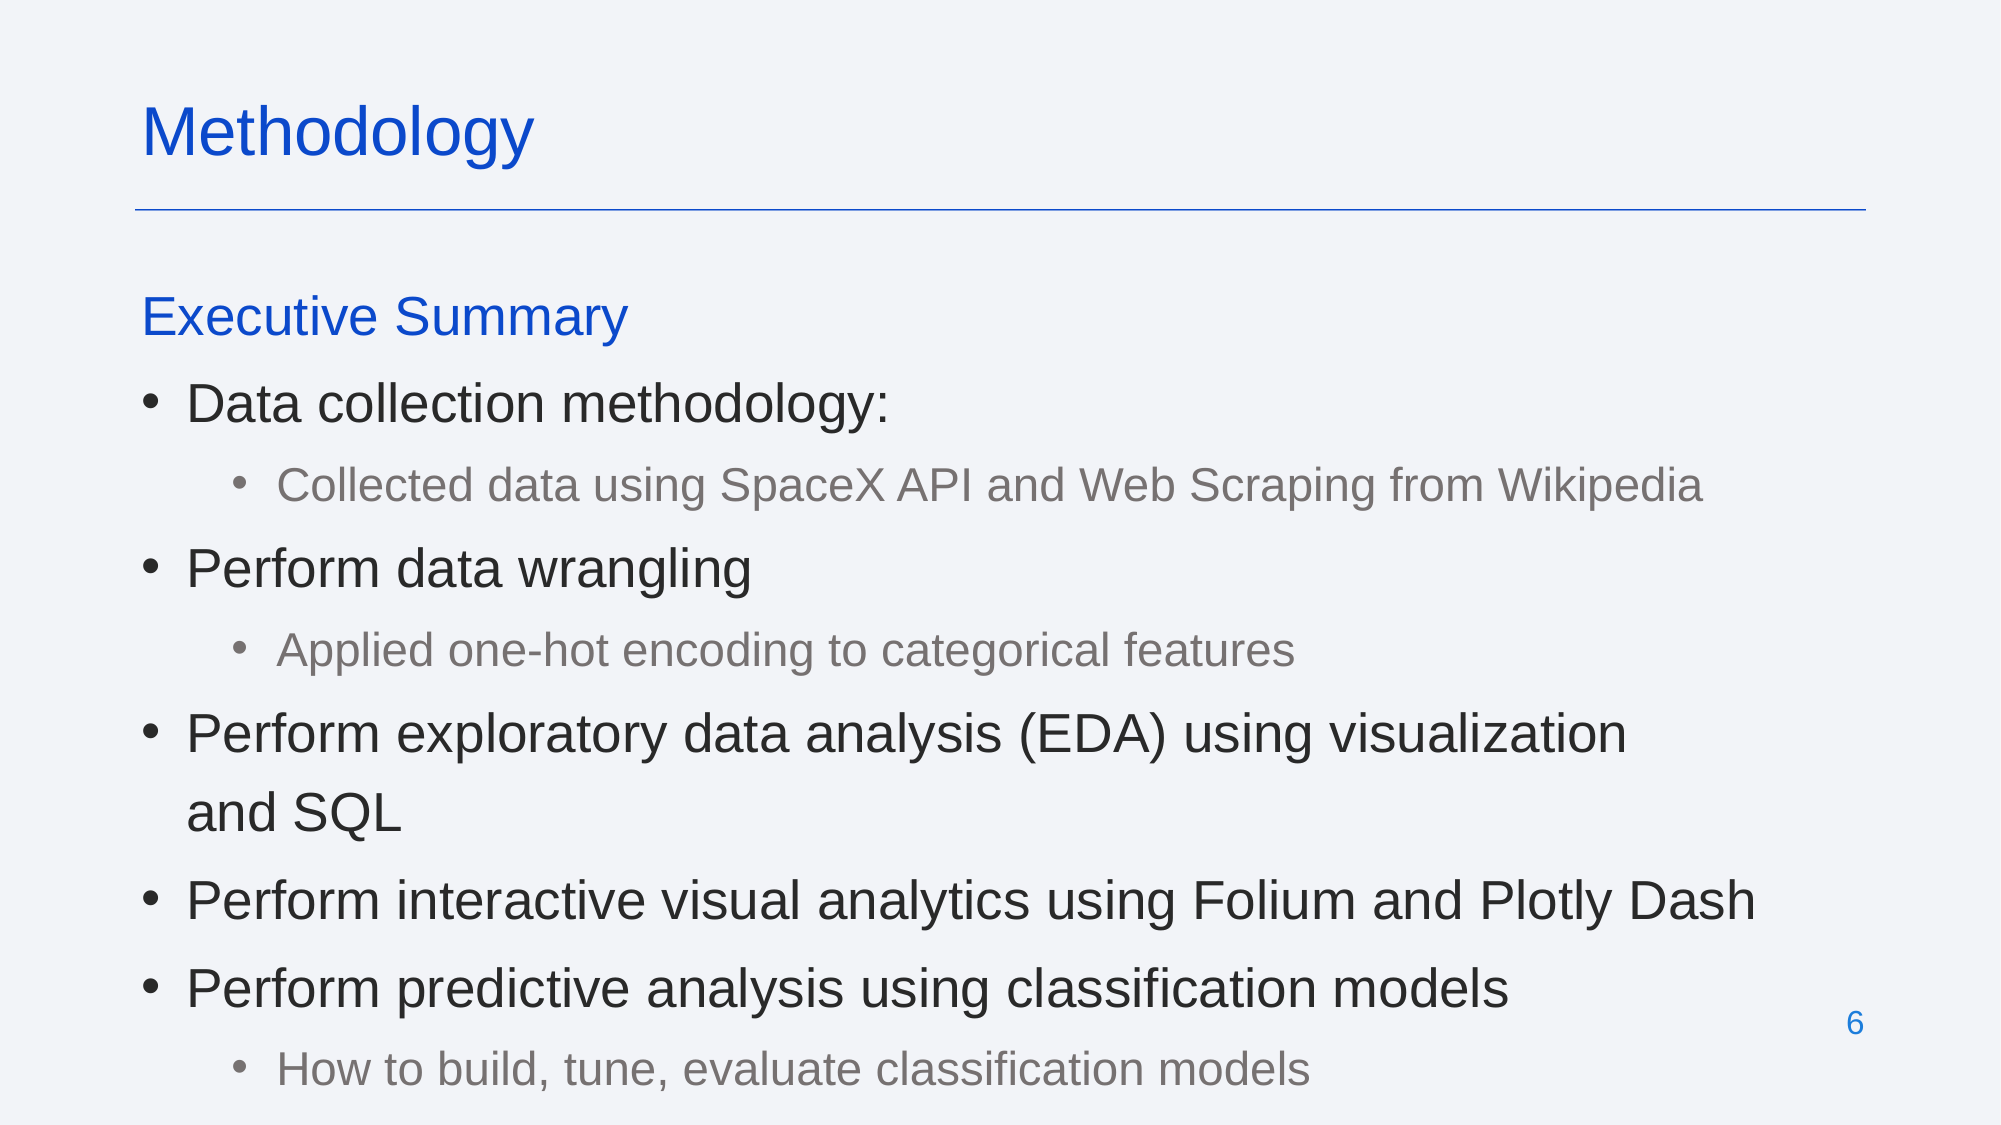

Methodology
Executive Summary
Data collection methodology:
Collected data using SpaceX API and Web Scraping from Wikipedia
Perform data wrangling
Applied one-hot encoding to categorical features
Perform exploratory data analysis (EDA) using visualization and SQL
Perform interactive visual analytics using Folium and Plotly Dash
Perform predictive analysis using classification models
How to build, tune, evaluate classification models

6